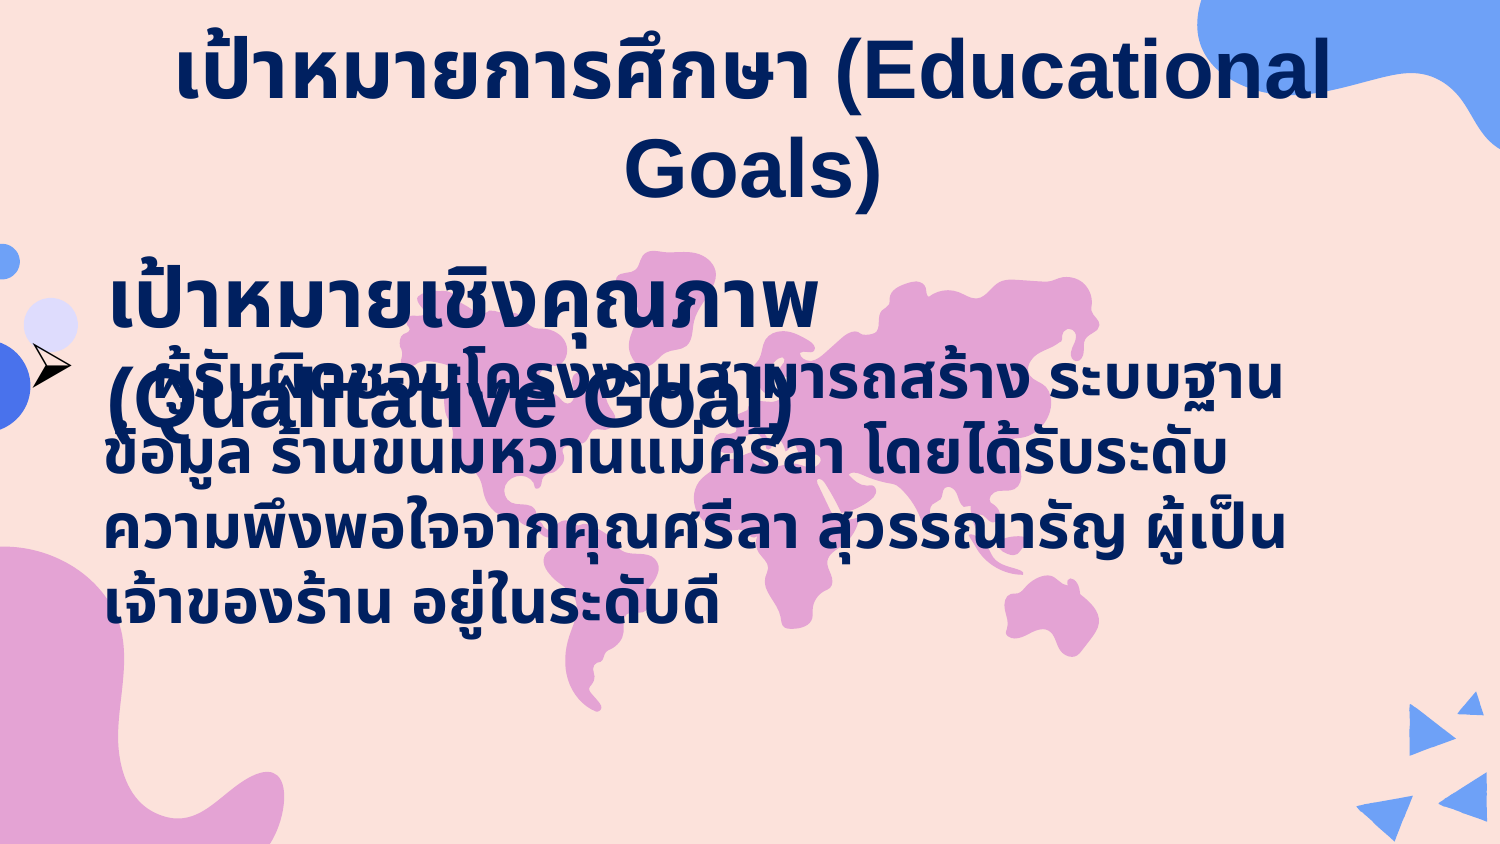

# เป้าหมายการศึกษา (Educational Goals)
เป้าหมายเชิงคุณภาพ (Qualitative Goal)

   ผู้รับผิดชอบโครงงานสามารถสร้าง ระบบฐานข้อมูล ร้านขนมหวานแม่ศรีลา โดยได้รับระดับความพึงพอใจจากคุณศรีลา สุวรรณารัญ ผู้เป็นเจ้าของร้าน อยู่ในระดับดี